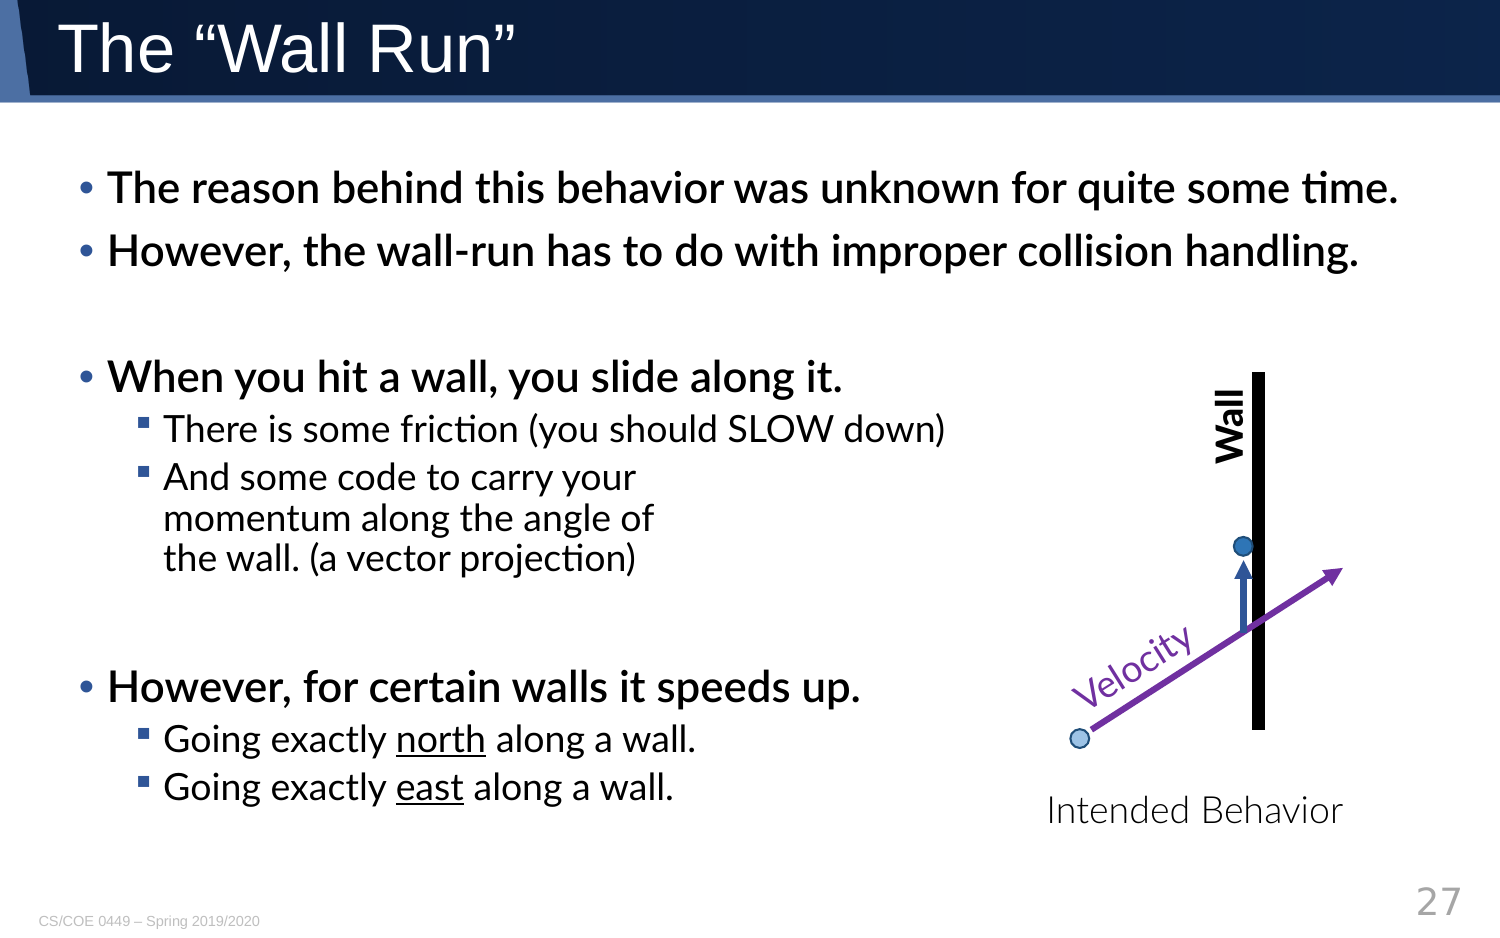

# The “Wall Run”
The reason behind this behavior was unknown for quite some time.
However, the wall-run has to do with improper collision handling.

When you hit a wall, you slide along it.
There is some friction (you should SLOW down)
And some code to carry your
momentum along the angle of
the wall. (a vector projection)

However, for certain walls it speeds up.
Going exactly north along a wall.
Going exactly east along a wall.
Wall

Velocity

Intended Behavior
27
CS/COE 0449 – Spring 2019/2020